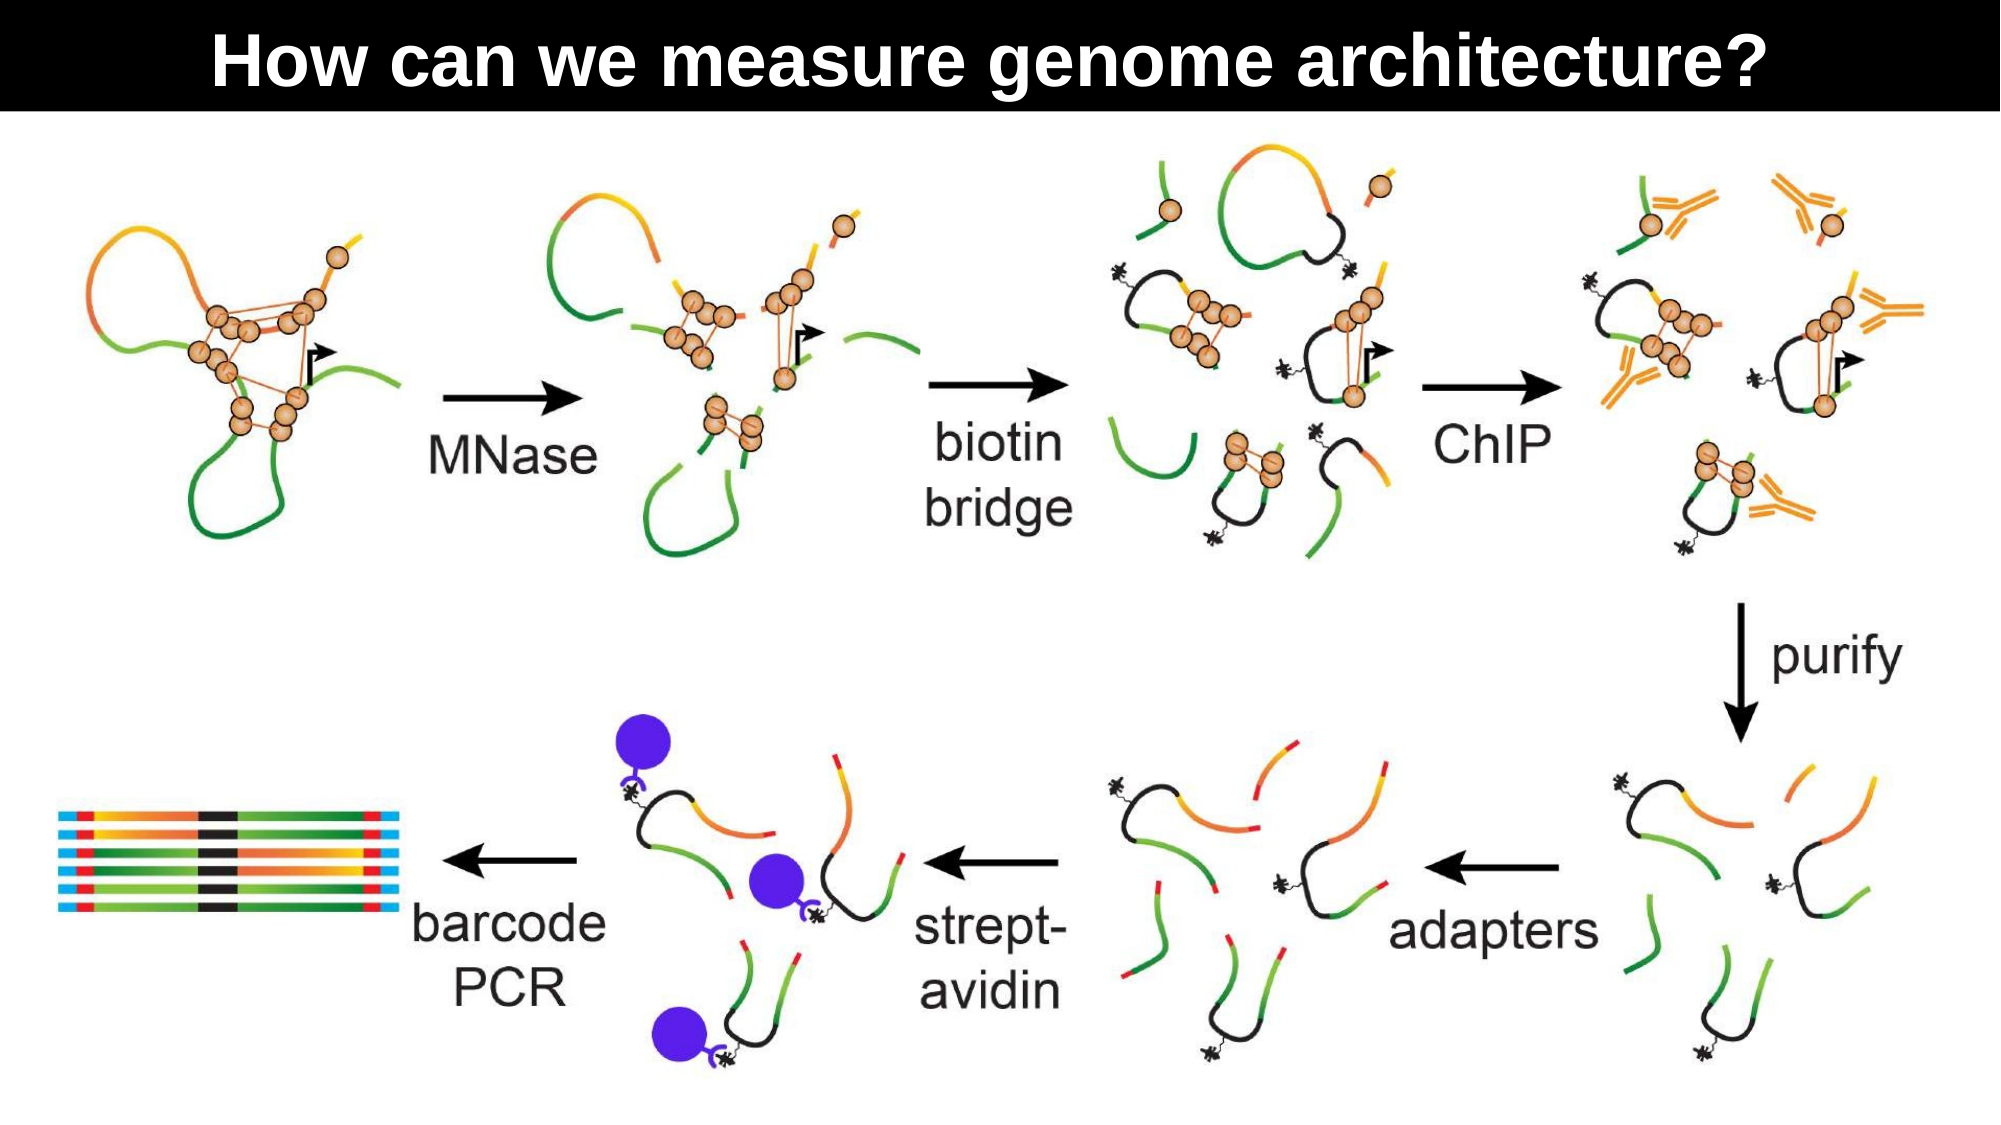

# How can we measure genome architecture?

32